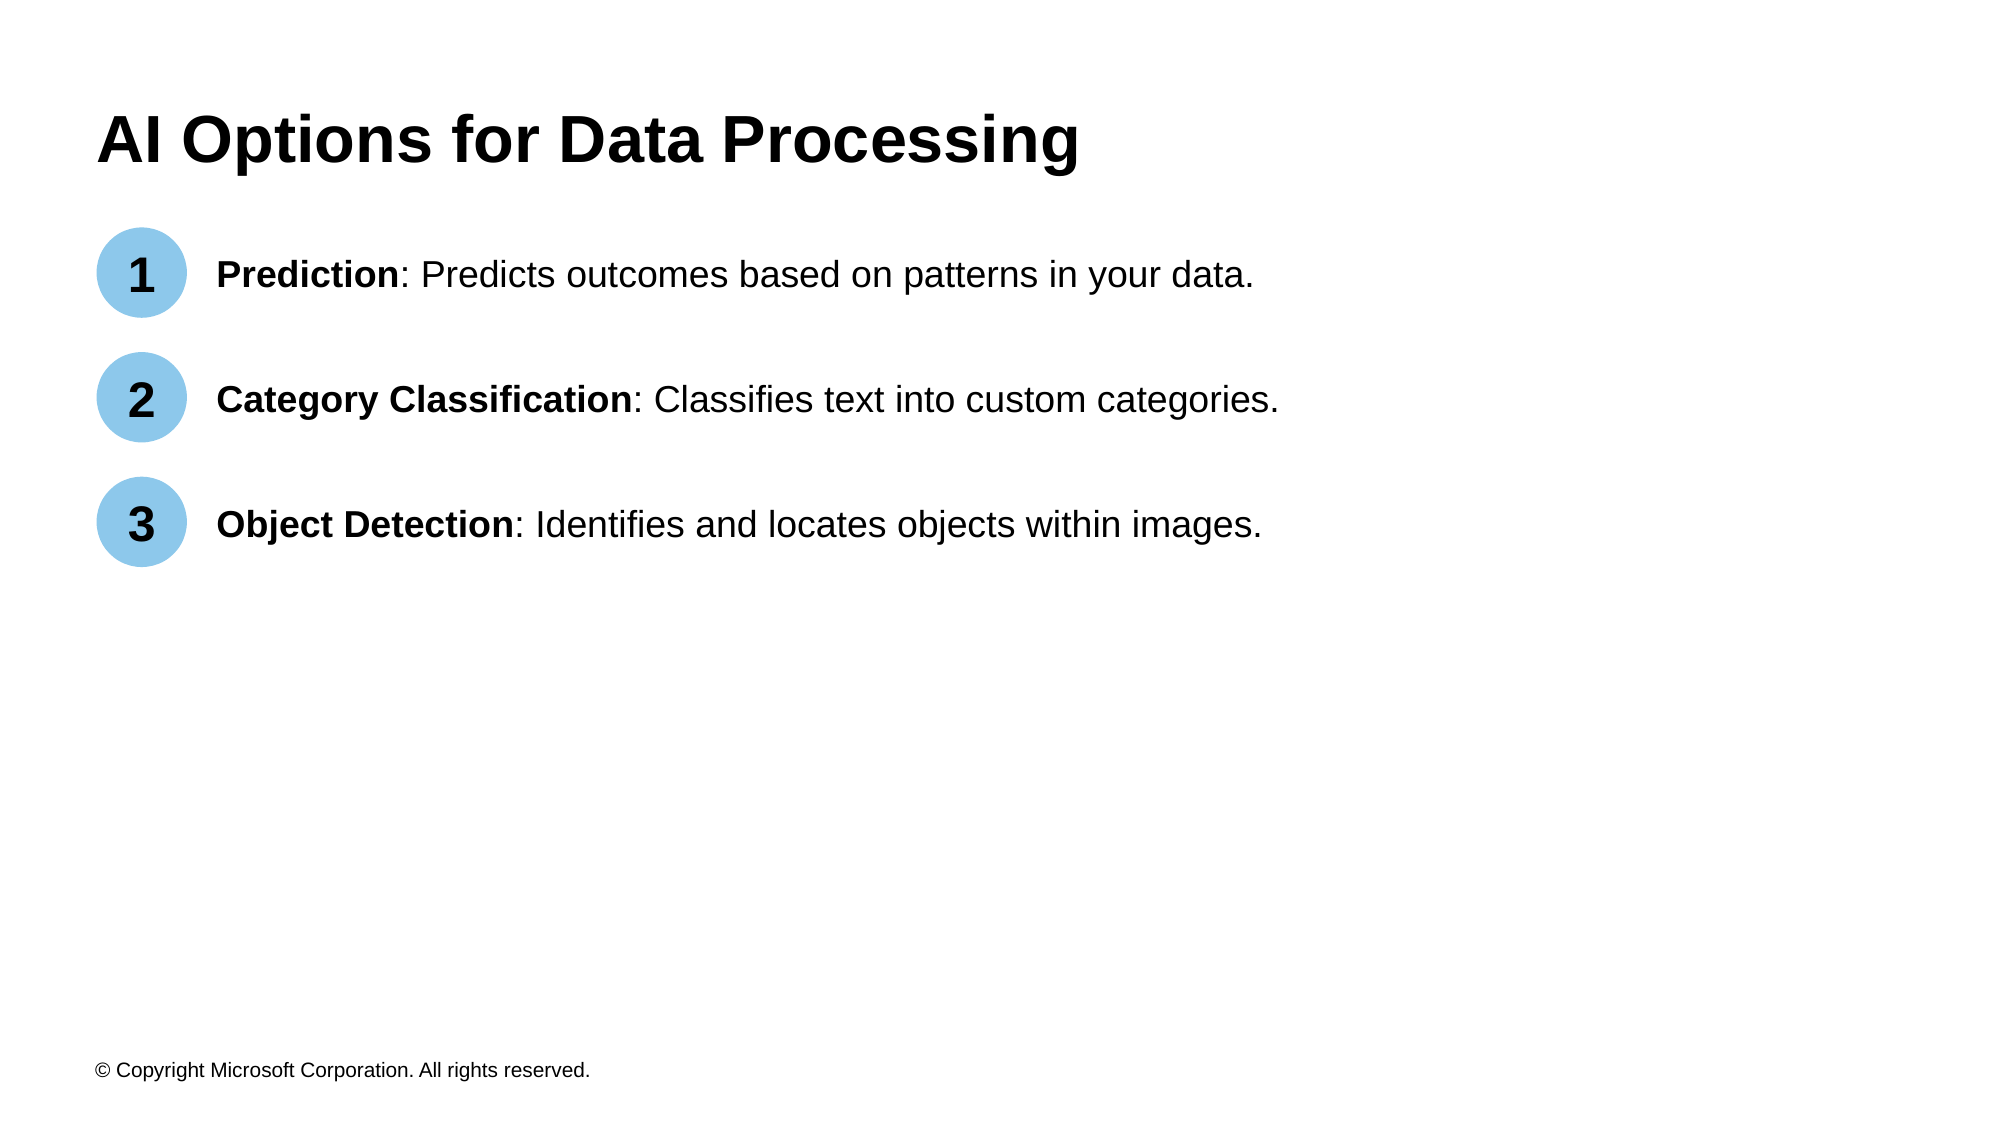

# AI Options for Data Processing
1
Prediction: Predicts outcomes based on patterns in your data.
2
Category Classification: Classifies text into custom categories.
3
Object Detection: Identifies and locates objects within images.